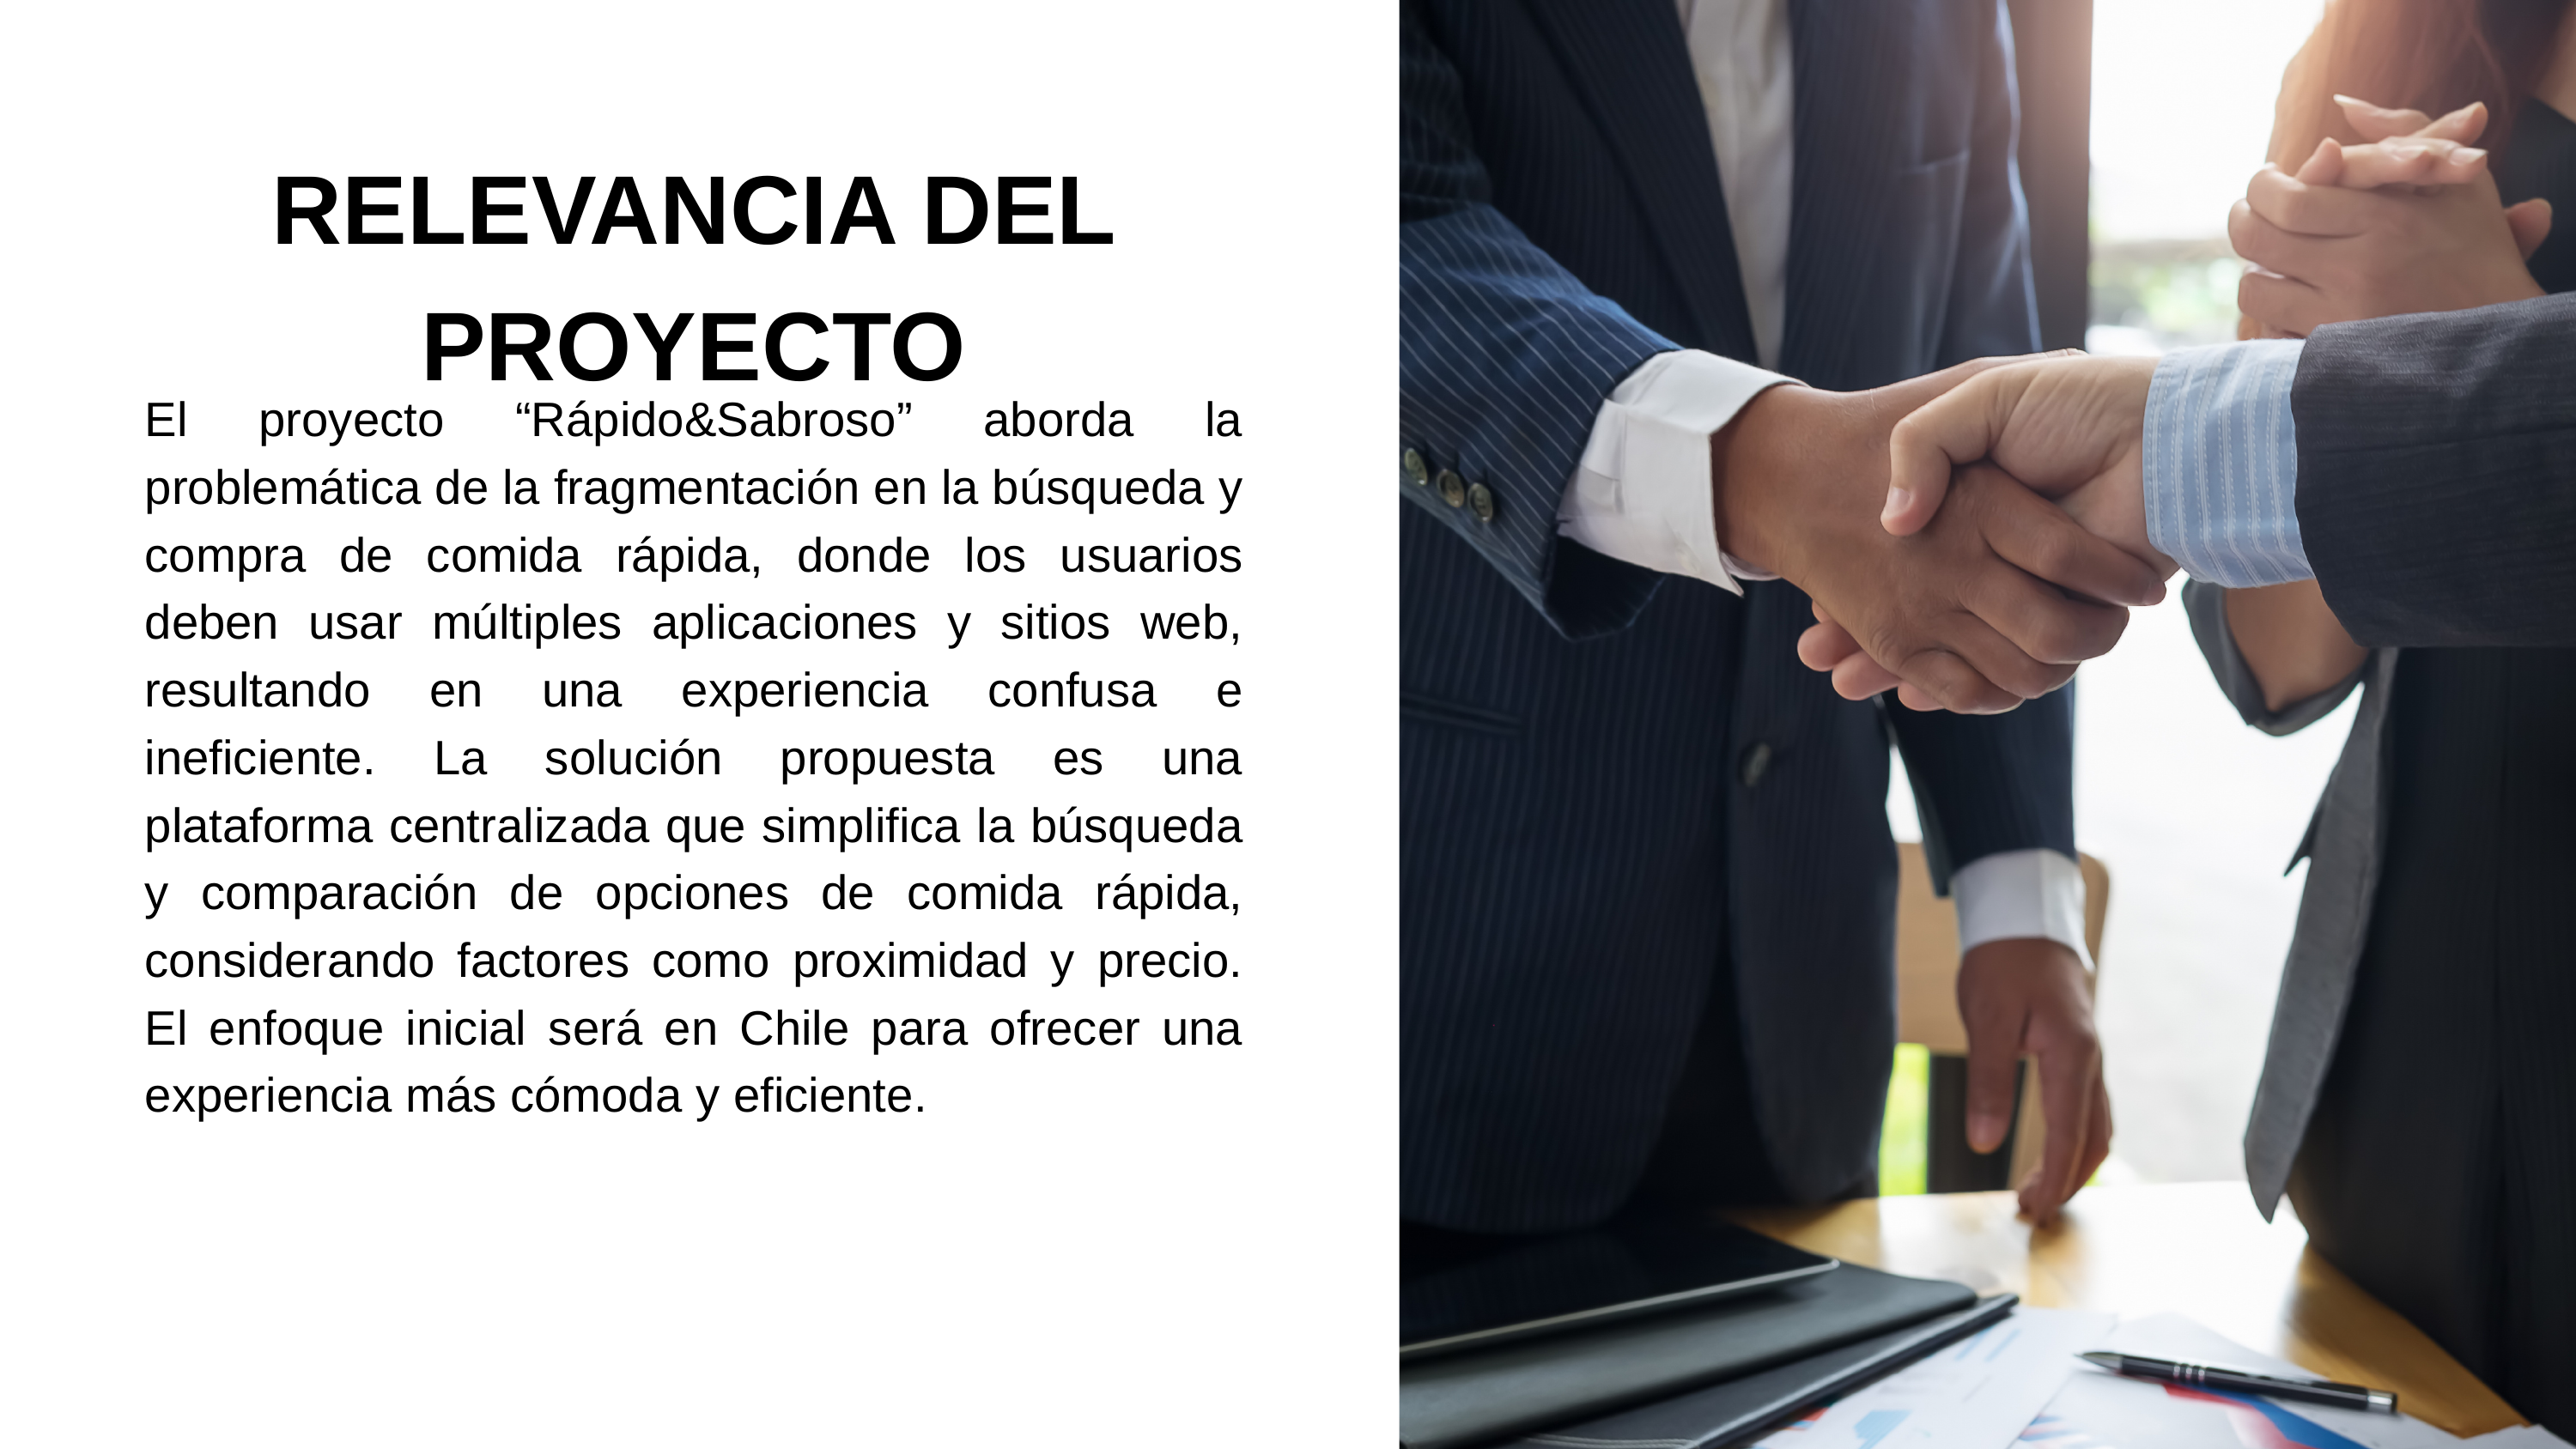

RELEVANCIA DEL PROYECTO
El proyecto “Rápido&Sabroso” aborda la problemática de la fragmentación en la búsqueda y compra de comida rápida, donde los usuarios deben usar múltiples aplicaciones y sitios web, resultando en una experiencia confusa e ineficiente. La solución propuesta es una plataforma centralizada que simplifica la búsqueda y comparación de opciones de comida rápida, considerando factores como proximidad y precio. El enfoque inicial será en Chile para ofrecer una experiencia más cómoda y eficiente.